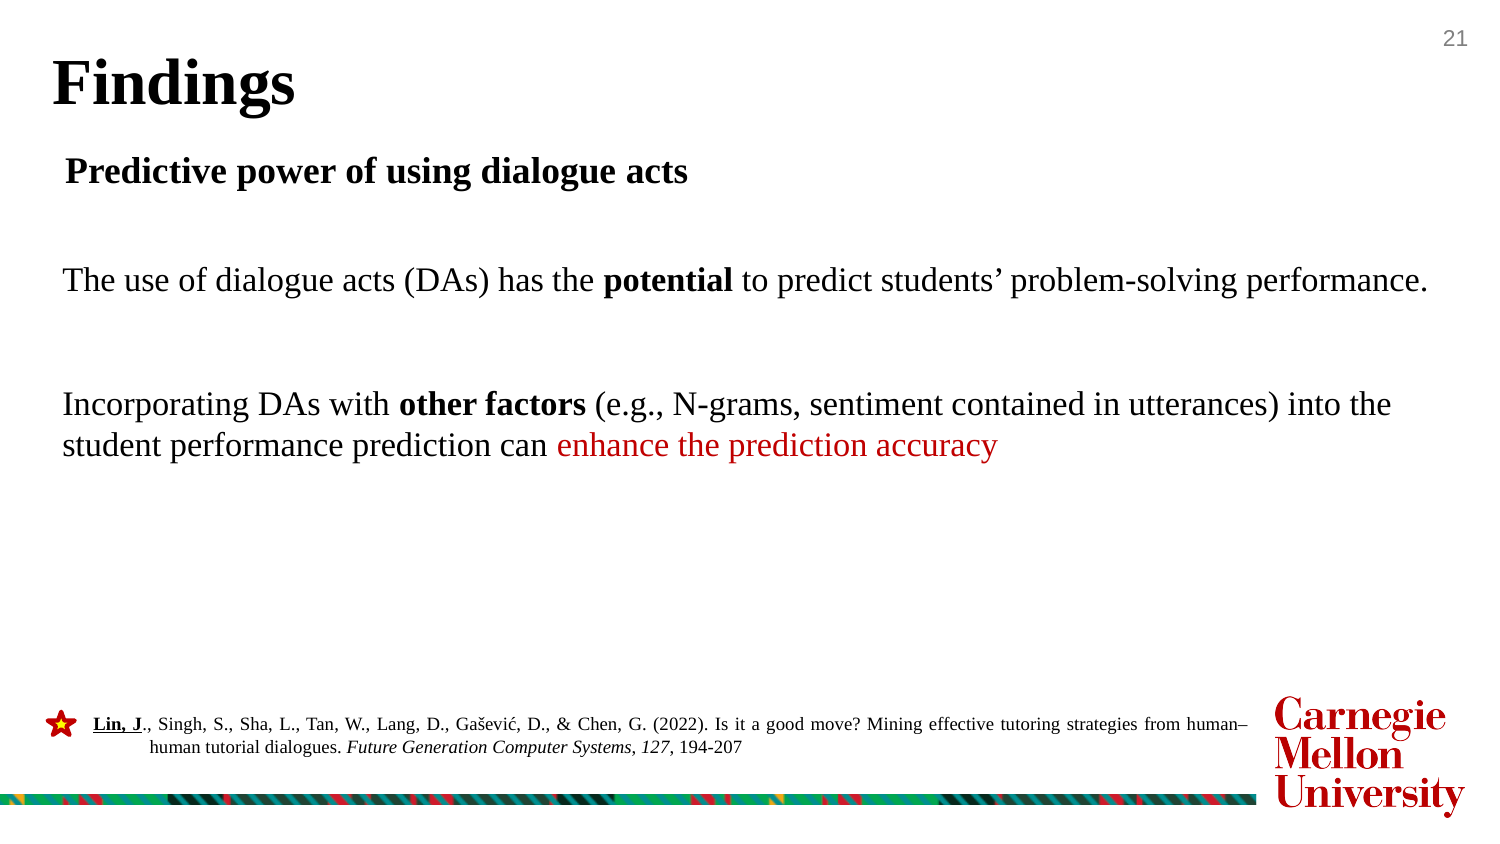

Findings
Predictive power of using dialogue acts
The use of dialogue acts (DAs) has the potential to predict students’ problem-solving performance.

Incorporating DAs with other factors (e.g., N-grams, sentiment contained in utterances) into the student performance prediction can enhance the prediction accuracy

Lin, J., Singh, S., Sha, L., Tan, W., Lang, D., Gašević, D., & Chen, G. (2022). Is it a good move? Mining effective tutoring strategies from human–human tutorial dialogues. Future Generation Computer Systems, 127, 194-207